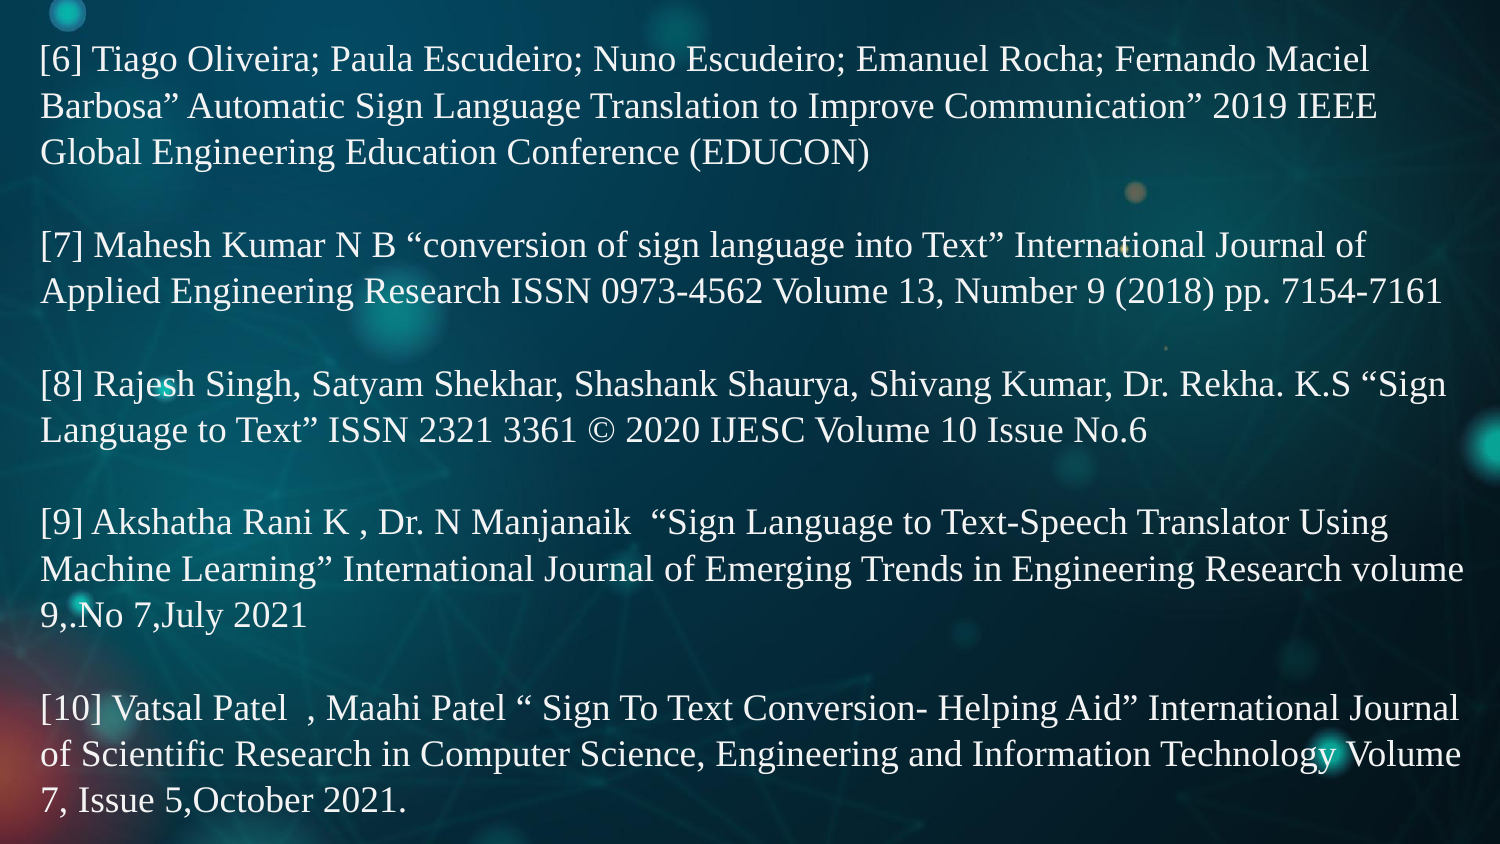

# [6] Tiago Oliveira; Paula Escudeiro; Nuno Escudeiro; Emanuel Rocha; Fernando Maciel Barbosa” Automatic Sign Language Translation to Improve Communication” 2019 IEEE Global Engineering Education Conference (EDUCON) [7] Mahesh Kumar N B “conversion of sign language into Text” International Journal of Applied Engineering Research ISSN 0973-4562 Volume 13, Number 9 (2018) pp. 7154-7161 [8] Rajesh Singh, Satyam Shekhar, Shashank Shaurya, Shivang Kumar, Dr. Rekha. K.S “Sign Language to Text” ISSN 2321 3361 © 2020 IJESC Volume 10 Issue No.6 [9] Akshatha Rani K , Dr. N Manjanaik  “Sign Language to Text-Speech Translator Using Machine Learning” International Journal of Emerging Trends in Engineering Research volume 9,.No 7,July 2021 [10] Vatsal Patel  , Maahi Patel “ Sign To Text Conversion- Helping Aid” International Journal of Scientific Research in Computer Science, Engineering and Information Technology Volume 7, Issue 5,October 2021.